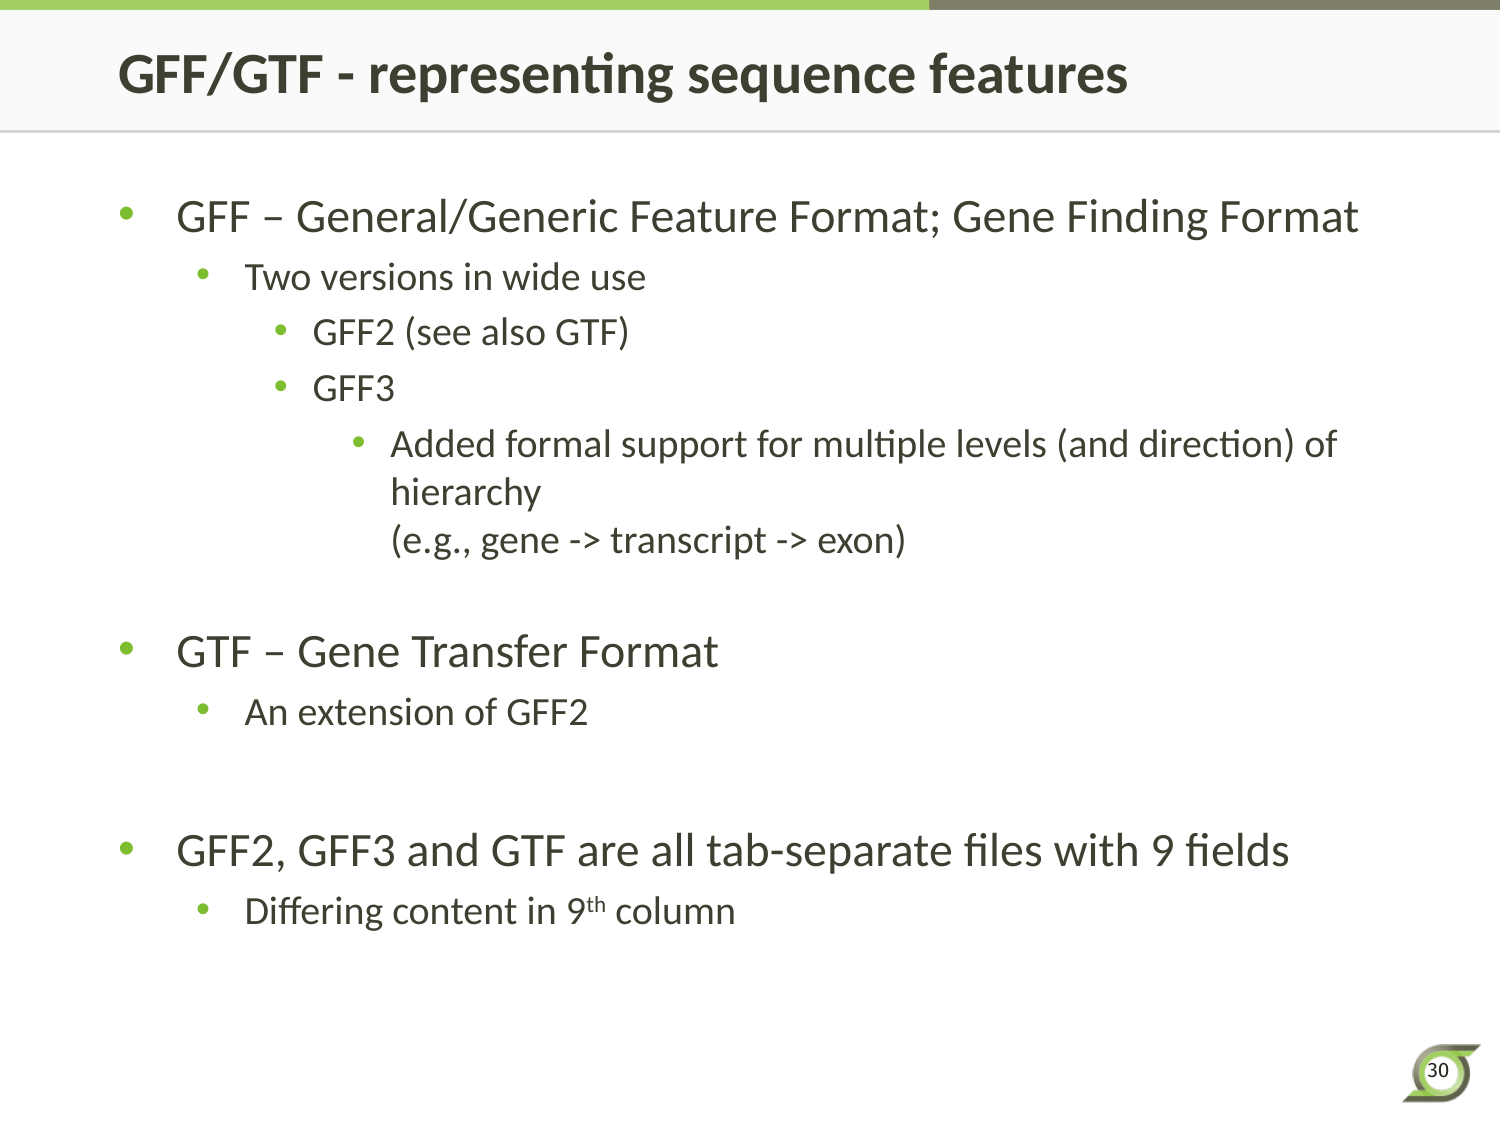

# GFF/GTF - representing sequence features
GFF – General/Generic Feature Format; Gene Finding Format
Two versions in wide use
GFF2 (see also GTF)
GFF3
Added formal support for multiple levels (and direction) of hierarchy
(e.g., gene -> transcript -> exon)
GTF – Gene Transfer Format
An extension of GFF2

GFF2, GFF3 and GTF are all tab-separate files with 9 fields
Differing content in 9th column